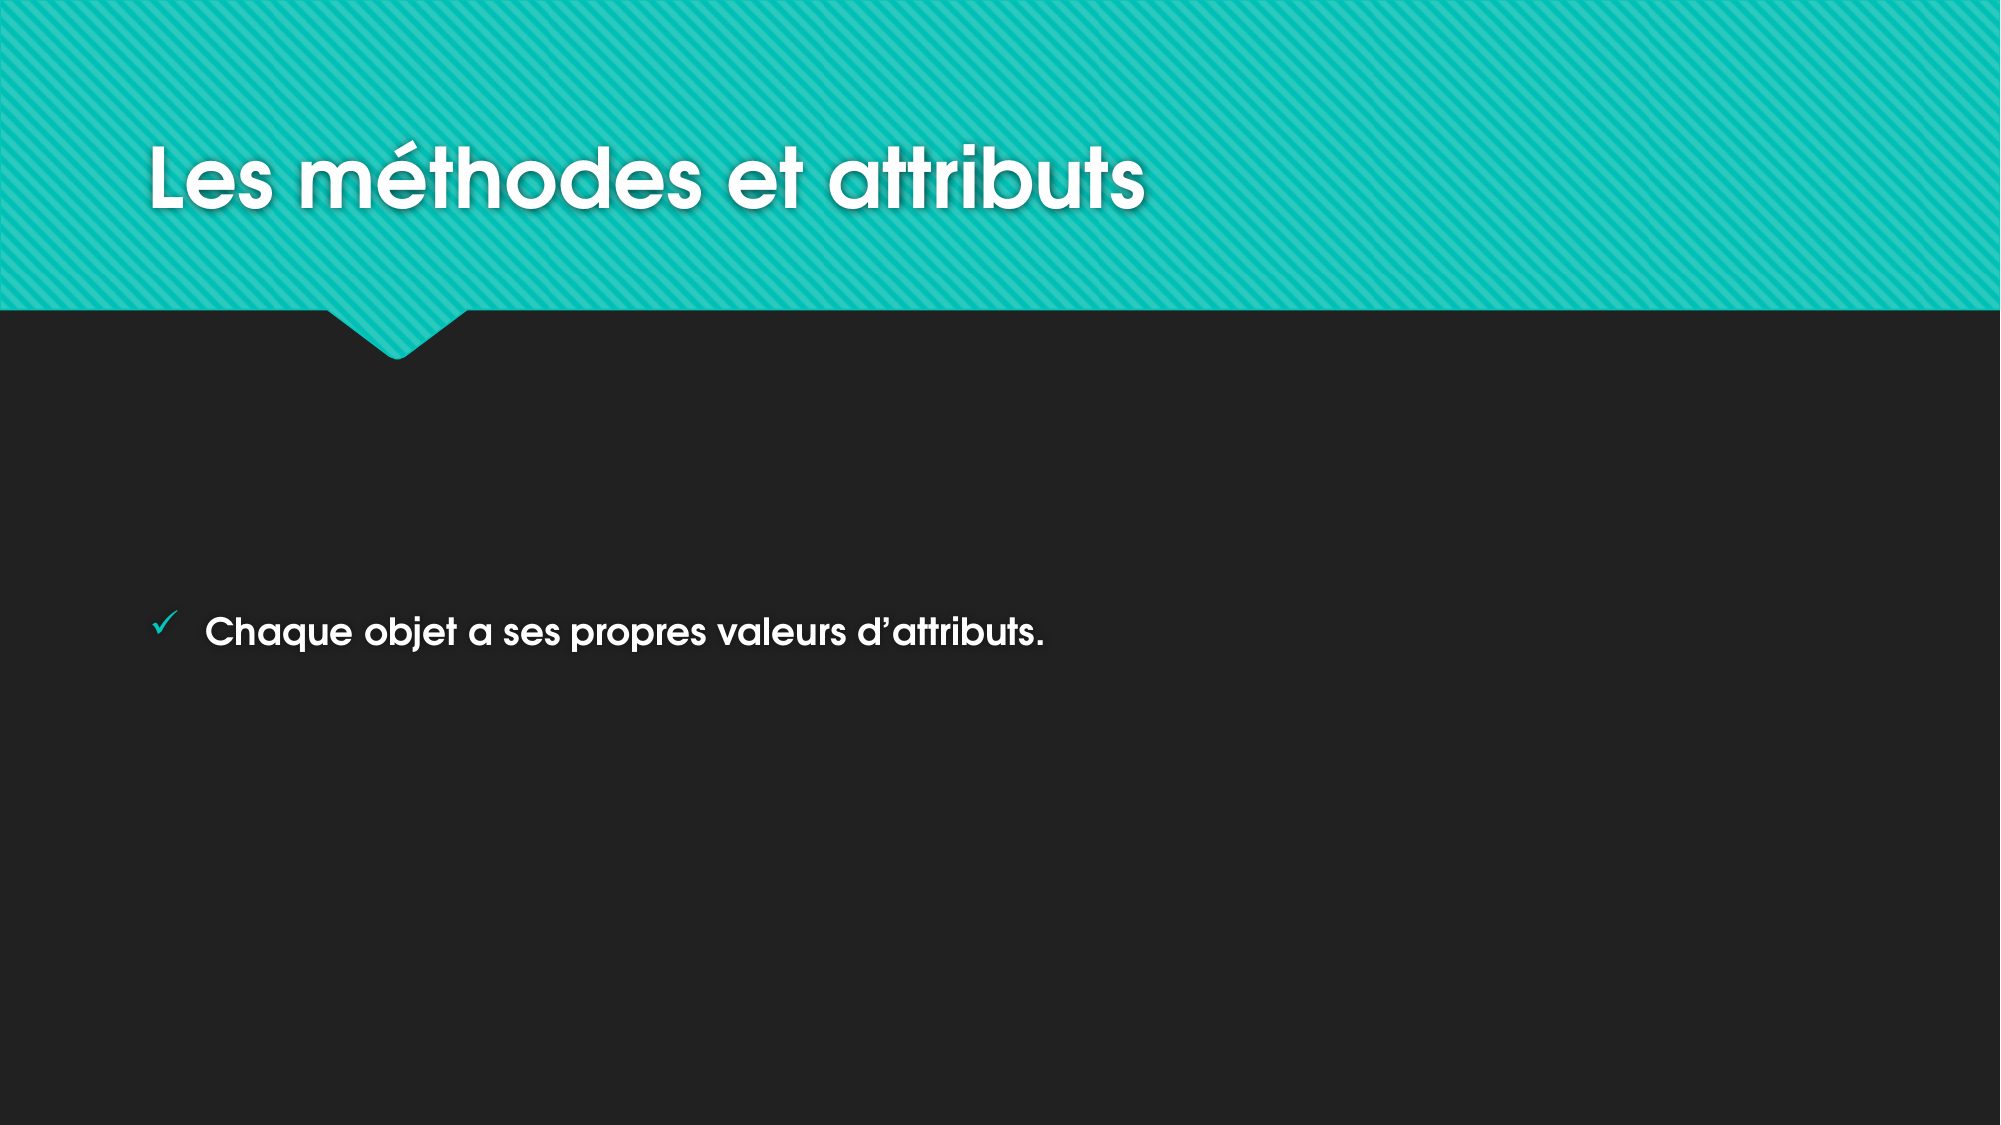

# Les méthodes et attributs
Chaque objet a ses propres valeurs d’attributs.